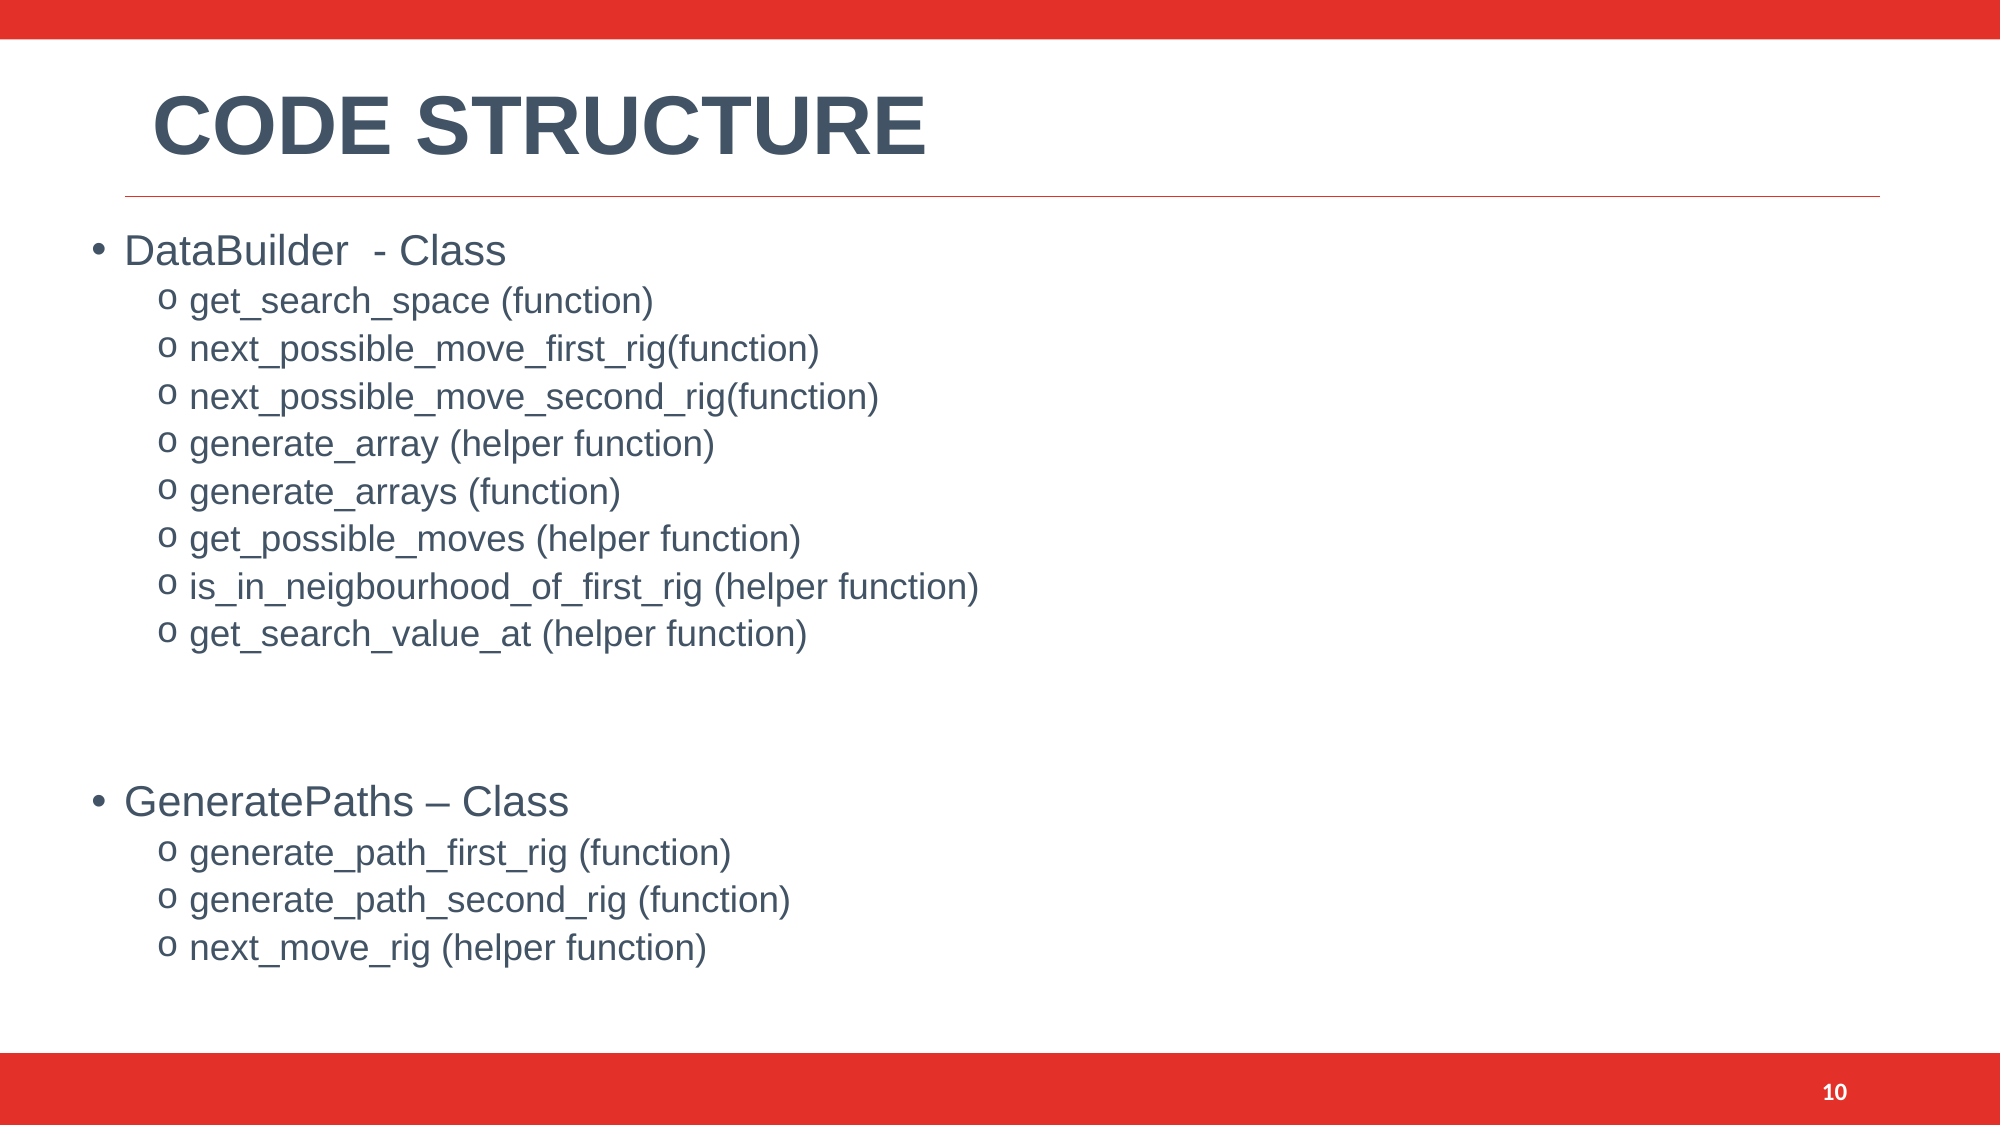

# Code Structure
DataBuilder  - Class
get_search_space (function)
next_possible_move_first_rig(function)
next_possible_move_second_rig(function)
generate_array (helper function)
generate_arrays (function)
get_possible_moves (helper function)
is_in_neigbourhood_of_first_rig (helper function)
get_search_value_at (helper function)

GeneratePaths – Class
generate_path_first_rig (function)
generate_path_second_rig (function)
next_move_rig (helper function)

10